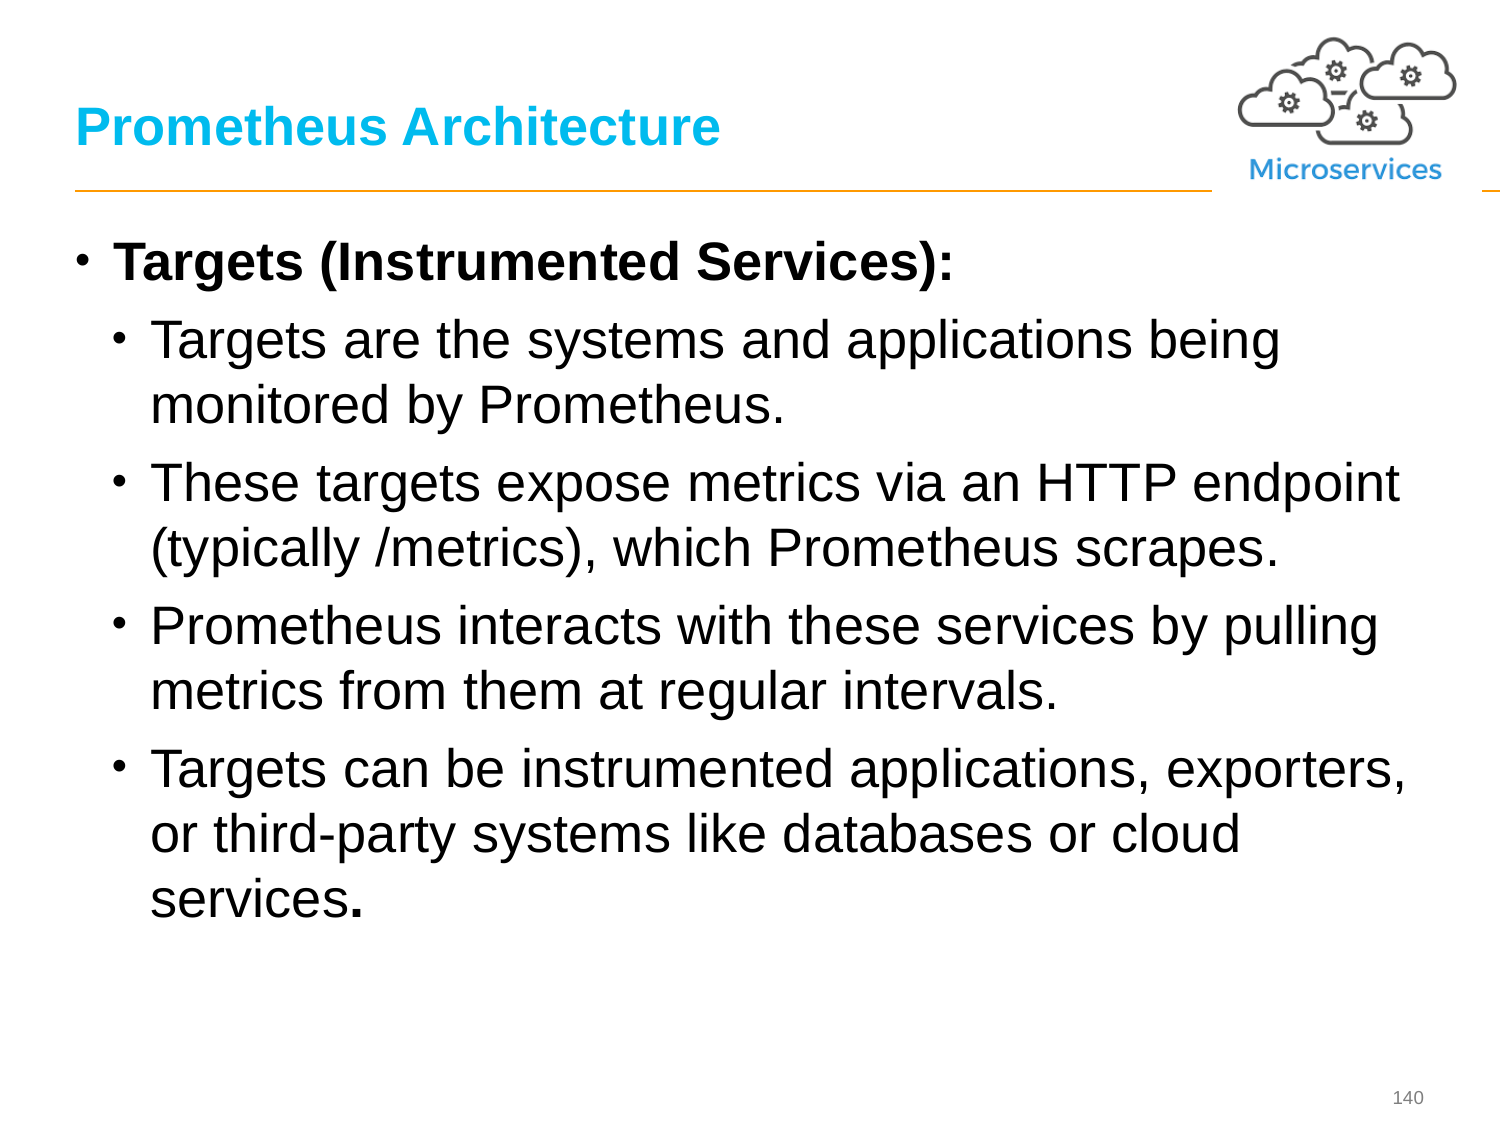

# Prometheus Architecture
Targets (Instrumented Services):
Targets are the systems and applications being monitored by Prometheus.
These targets expose metrics via an HTTP endpoint (typically /metrics), which Prometheus scrapes.
Prometheus interacts with these services by pulling metrics from them at regular intervals.
Targets can be instrumented applications, exporters, or third-party systems like databases or cloud services.